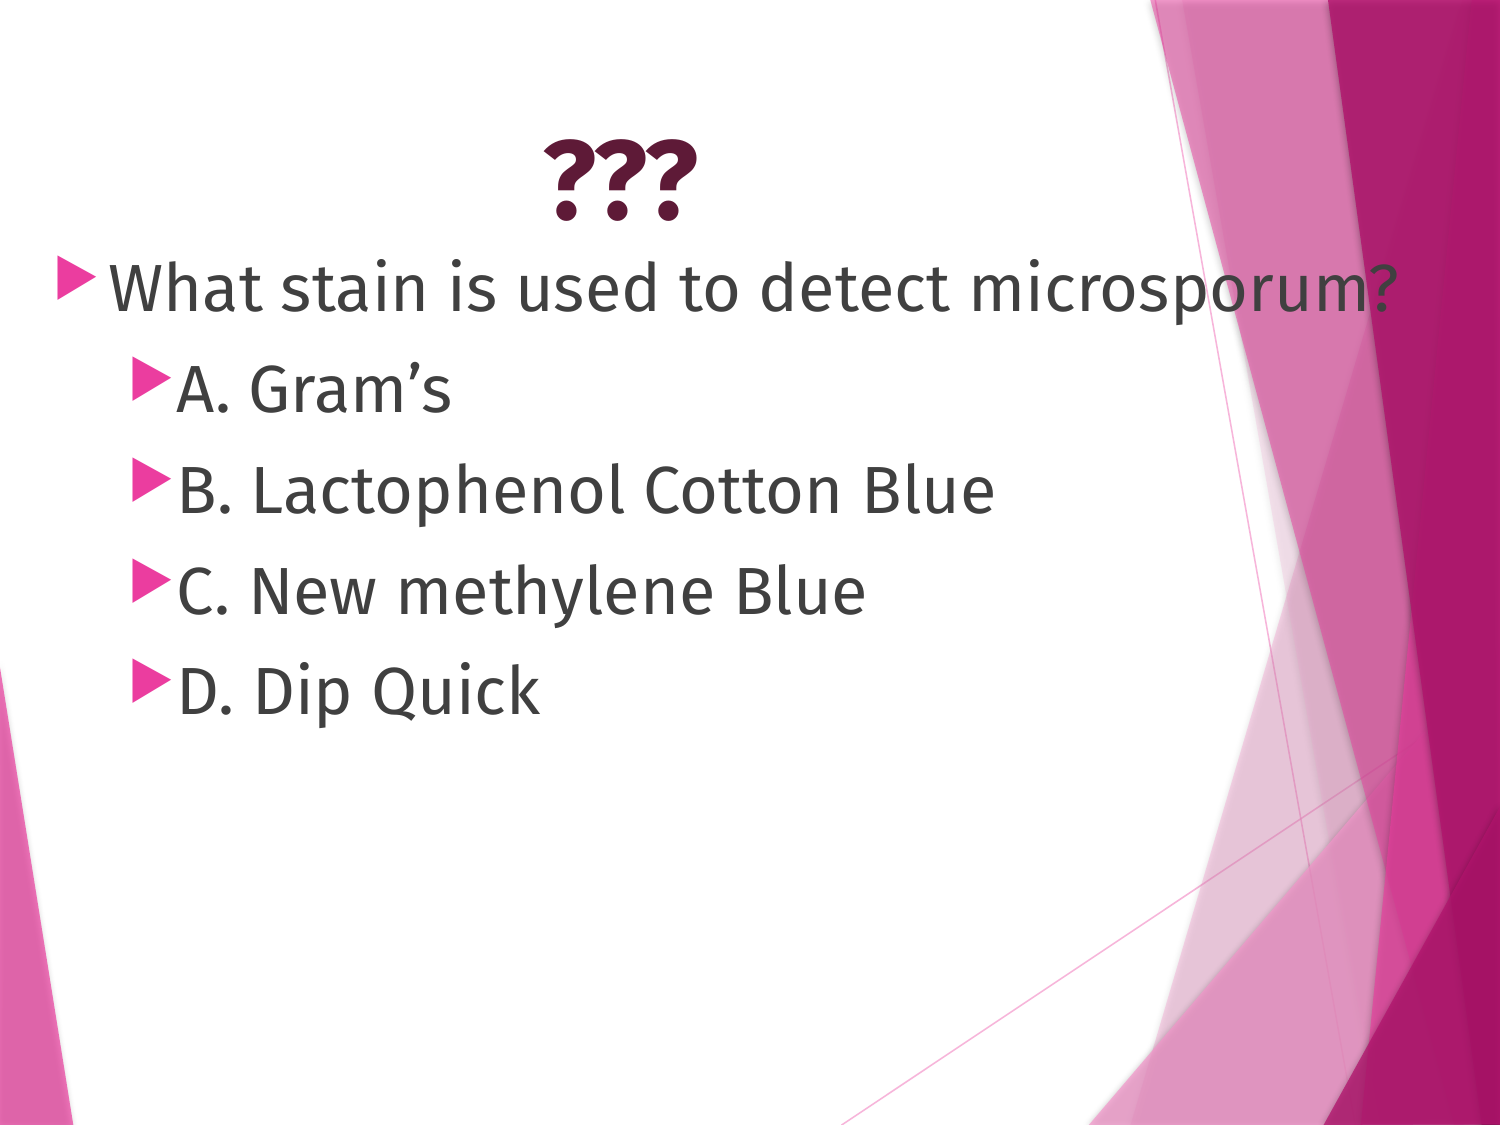

# ???
What stain is used to detect microsporum?
A. Gram’s
B. Lactophenol Cotton Blue
C. New methylene Blue
D. Dip Quick